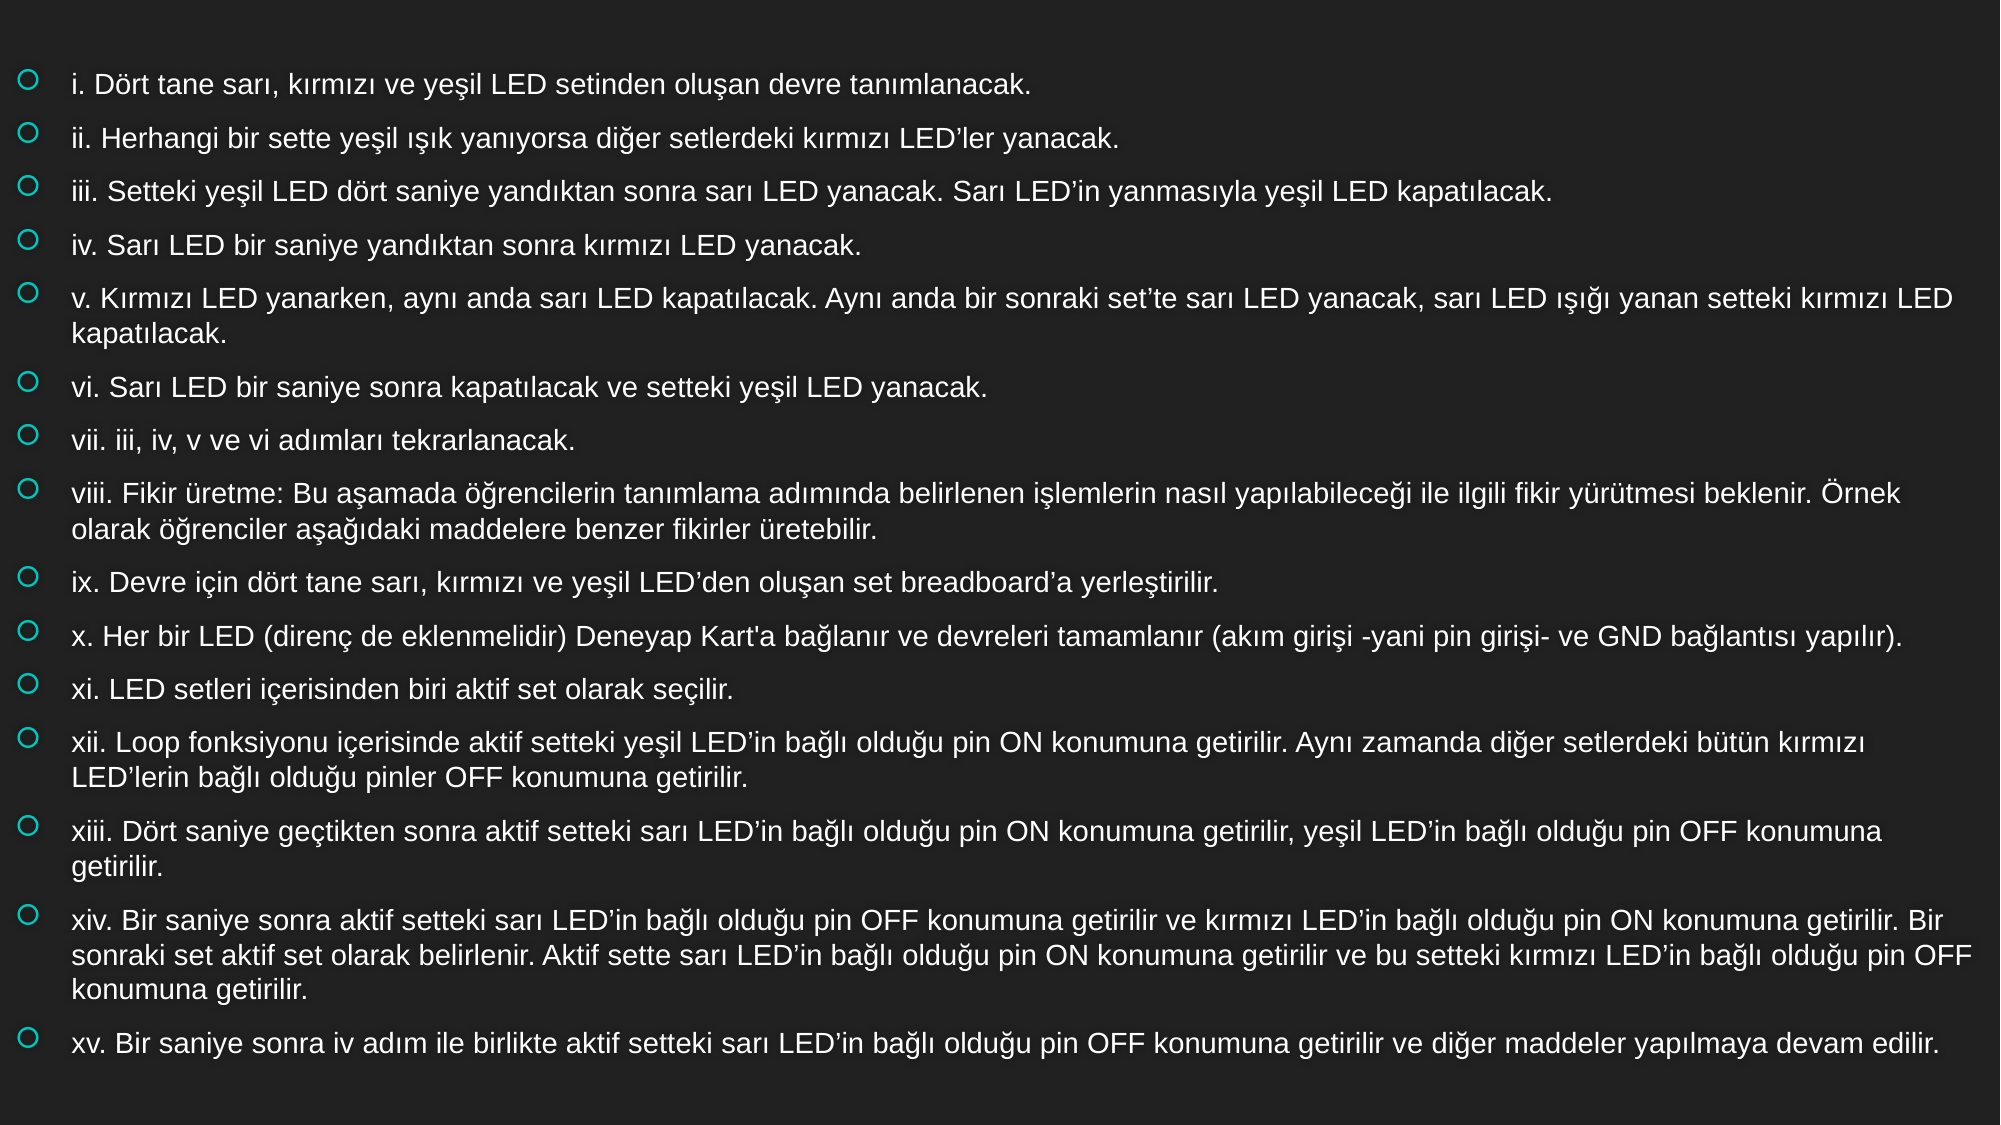

i. Dört tane sarı, kırmızı ve yeşil LED setinden oluşan devre tanımlanacak.
ii. Herhangi bir sette yeşil ışık yanıyorsa diğer setlerdeki kırmızı LED’ler yanacak.
iii. Setteki yeşil LED dört saniye yandıktan sonra sarı LED yanacak. Sarı LED’in yanmasıyla yeşil LED kapatılacak.
iv. Sarı LED bir saniye yandıktan sonra kırmızı LED yanacak.
v. Kırmızı LED yanarken, aynı anda sarı LED kapatılacak. Aynı anda bir sonraki set’te sarı LED yanacak, sarı LED ışığı yanan setteki kırmızı LED kapatılacak.
vi. Sarı LED bir saniye sonra kapatılacak ve setteki yeşil LED yanacak.
vii. iii, iv, v ve vi adımları tekrarlanacak.
viii. Fikir üretme: Bu aşamada öğrencilerin tanımlama adımında belirlenen işlemlerin nasıl yapılabileceği ile ilgili fikir yürütmesi beklenir. Örnek olarak öğrenciler aşağıdaki maddelere benzer fikirler üretebilir.
ix. Devre için dört tane sarı, kırmızı ve yeşil LED’den oluşan set breadboard’a yerleştirilir.
x. Her bir LED (direnç de eklenmelidir) Deneyap Kart'a bağlanır ve devreleri tamamlanır (akım girişi -yani pin girişi- ve GND bağlantısı yapılır).
xi. LED setleri içerisinden biri aktif set olarak seçilir.
xii. Loop fonksiyonu içerisinde aktif setteki yeşil LED’in bağlı olduğu pin ON konumuna getirilir. Aynı zamanda diğer setlerdeki bütün kırmızı LED’lerin bağlı olduğu pinler OFF konumuna getirilir.
xiii. Dört saniye geçtikten sonra aktif setteki sarı LED’in bağlı olduğu pin ON konumuna getirilir, yeşil LED’in bağlı olduğu pin OFF konumuna getirilir.
xiv. Bir saniye sonra aktif setteki sarı LED’in bağlı olduğu pin OFF konumuna getirilir ve kırmızı LED’in bağlı olduğu pin ON konumuna getirilir. Bir sonraki set aktif set olarak belirlenir. Aktif sette sarı LED’in bağlı olduğu pin ON konumuna getirilir ve bu setteki kırmızı LED’in bağlı olduğu pin OFF konumuna getirilir.
xv. Bir saniye sonra iv adım ile birlikte aktif setteki sarı LED’in bağlı olduğu pin OFF konumuna getirilir ve diğer maddeler yapılmaya devam edilir.